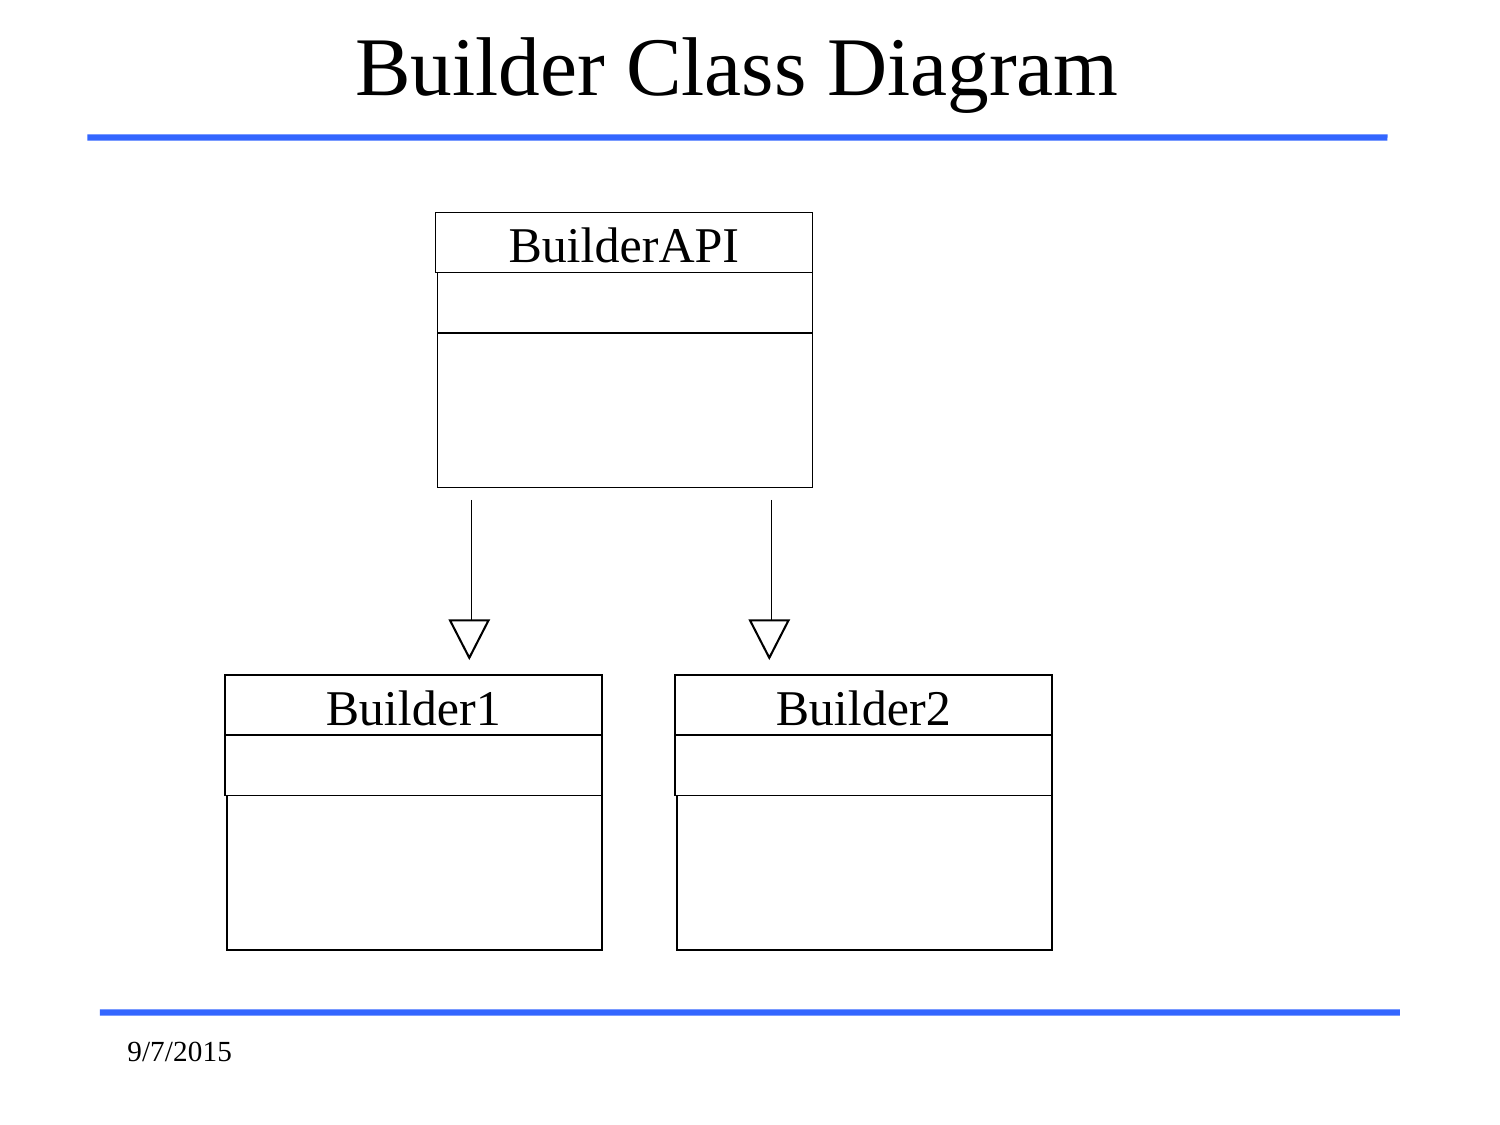

Builder Class Diagram
BuilderAPI

Builder1

Builder2

9/7/2015